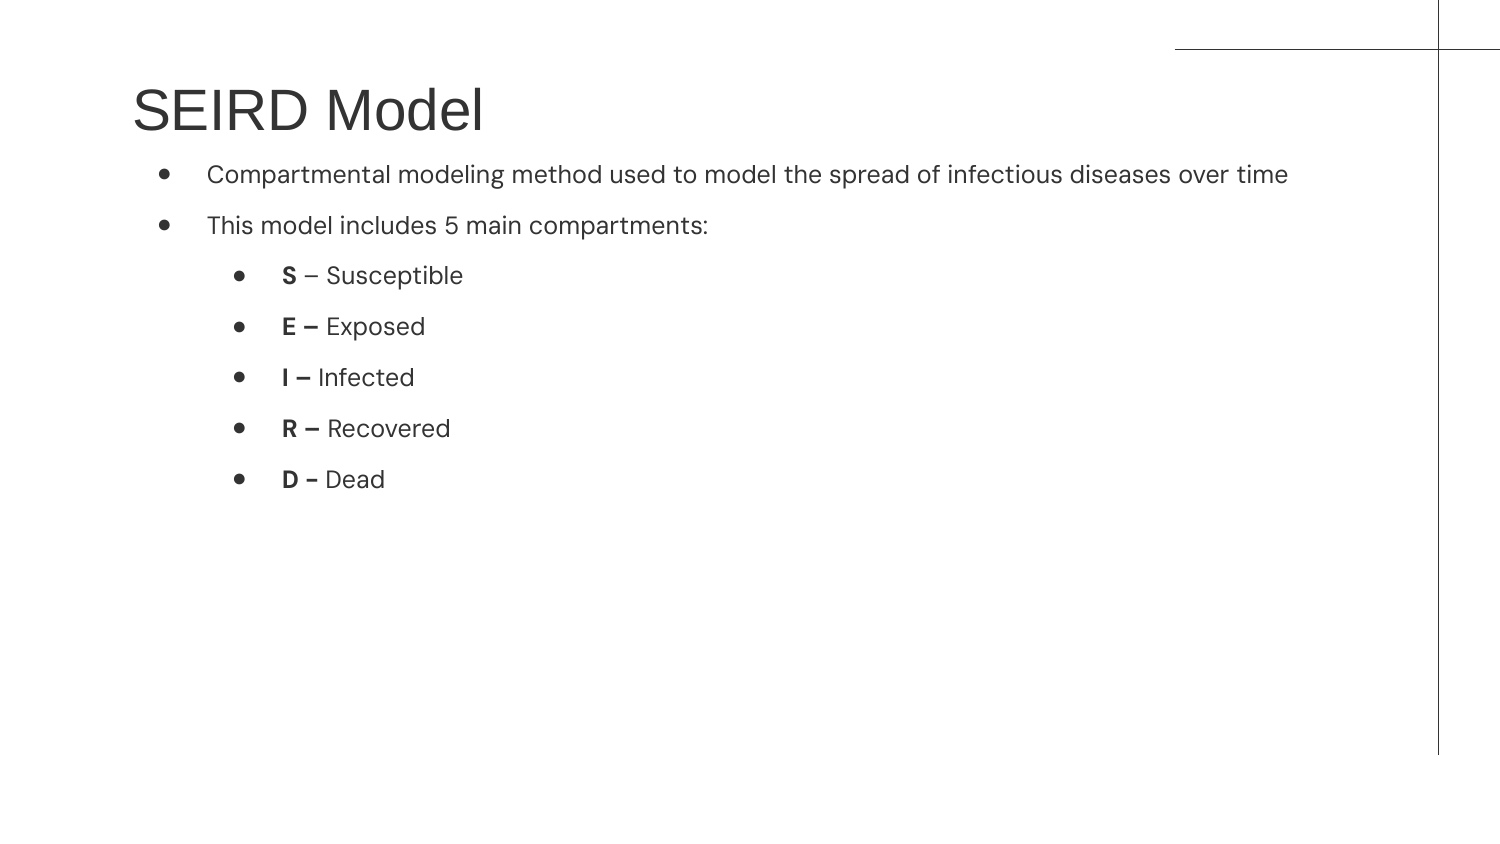

# SEIRD Model
Compartmental modeling method used to model the spread of infectious diseases over time
This model includes 5 main compartments:
S – Susceptible
E – Exposed
I – Infected
R – Recovered
D - Dead